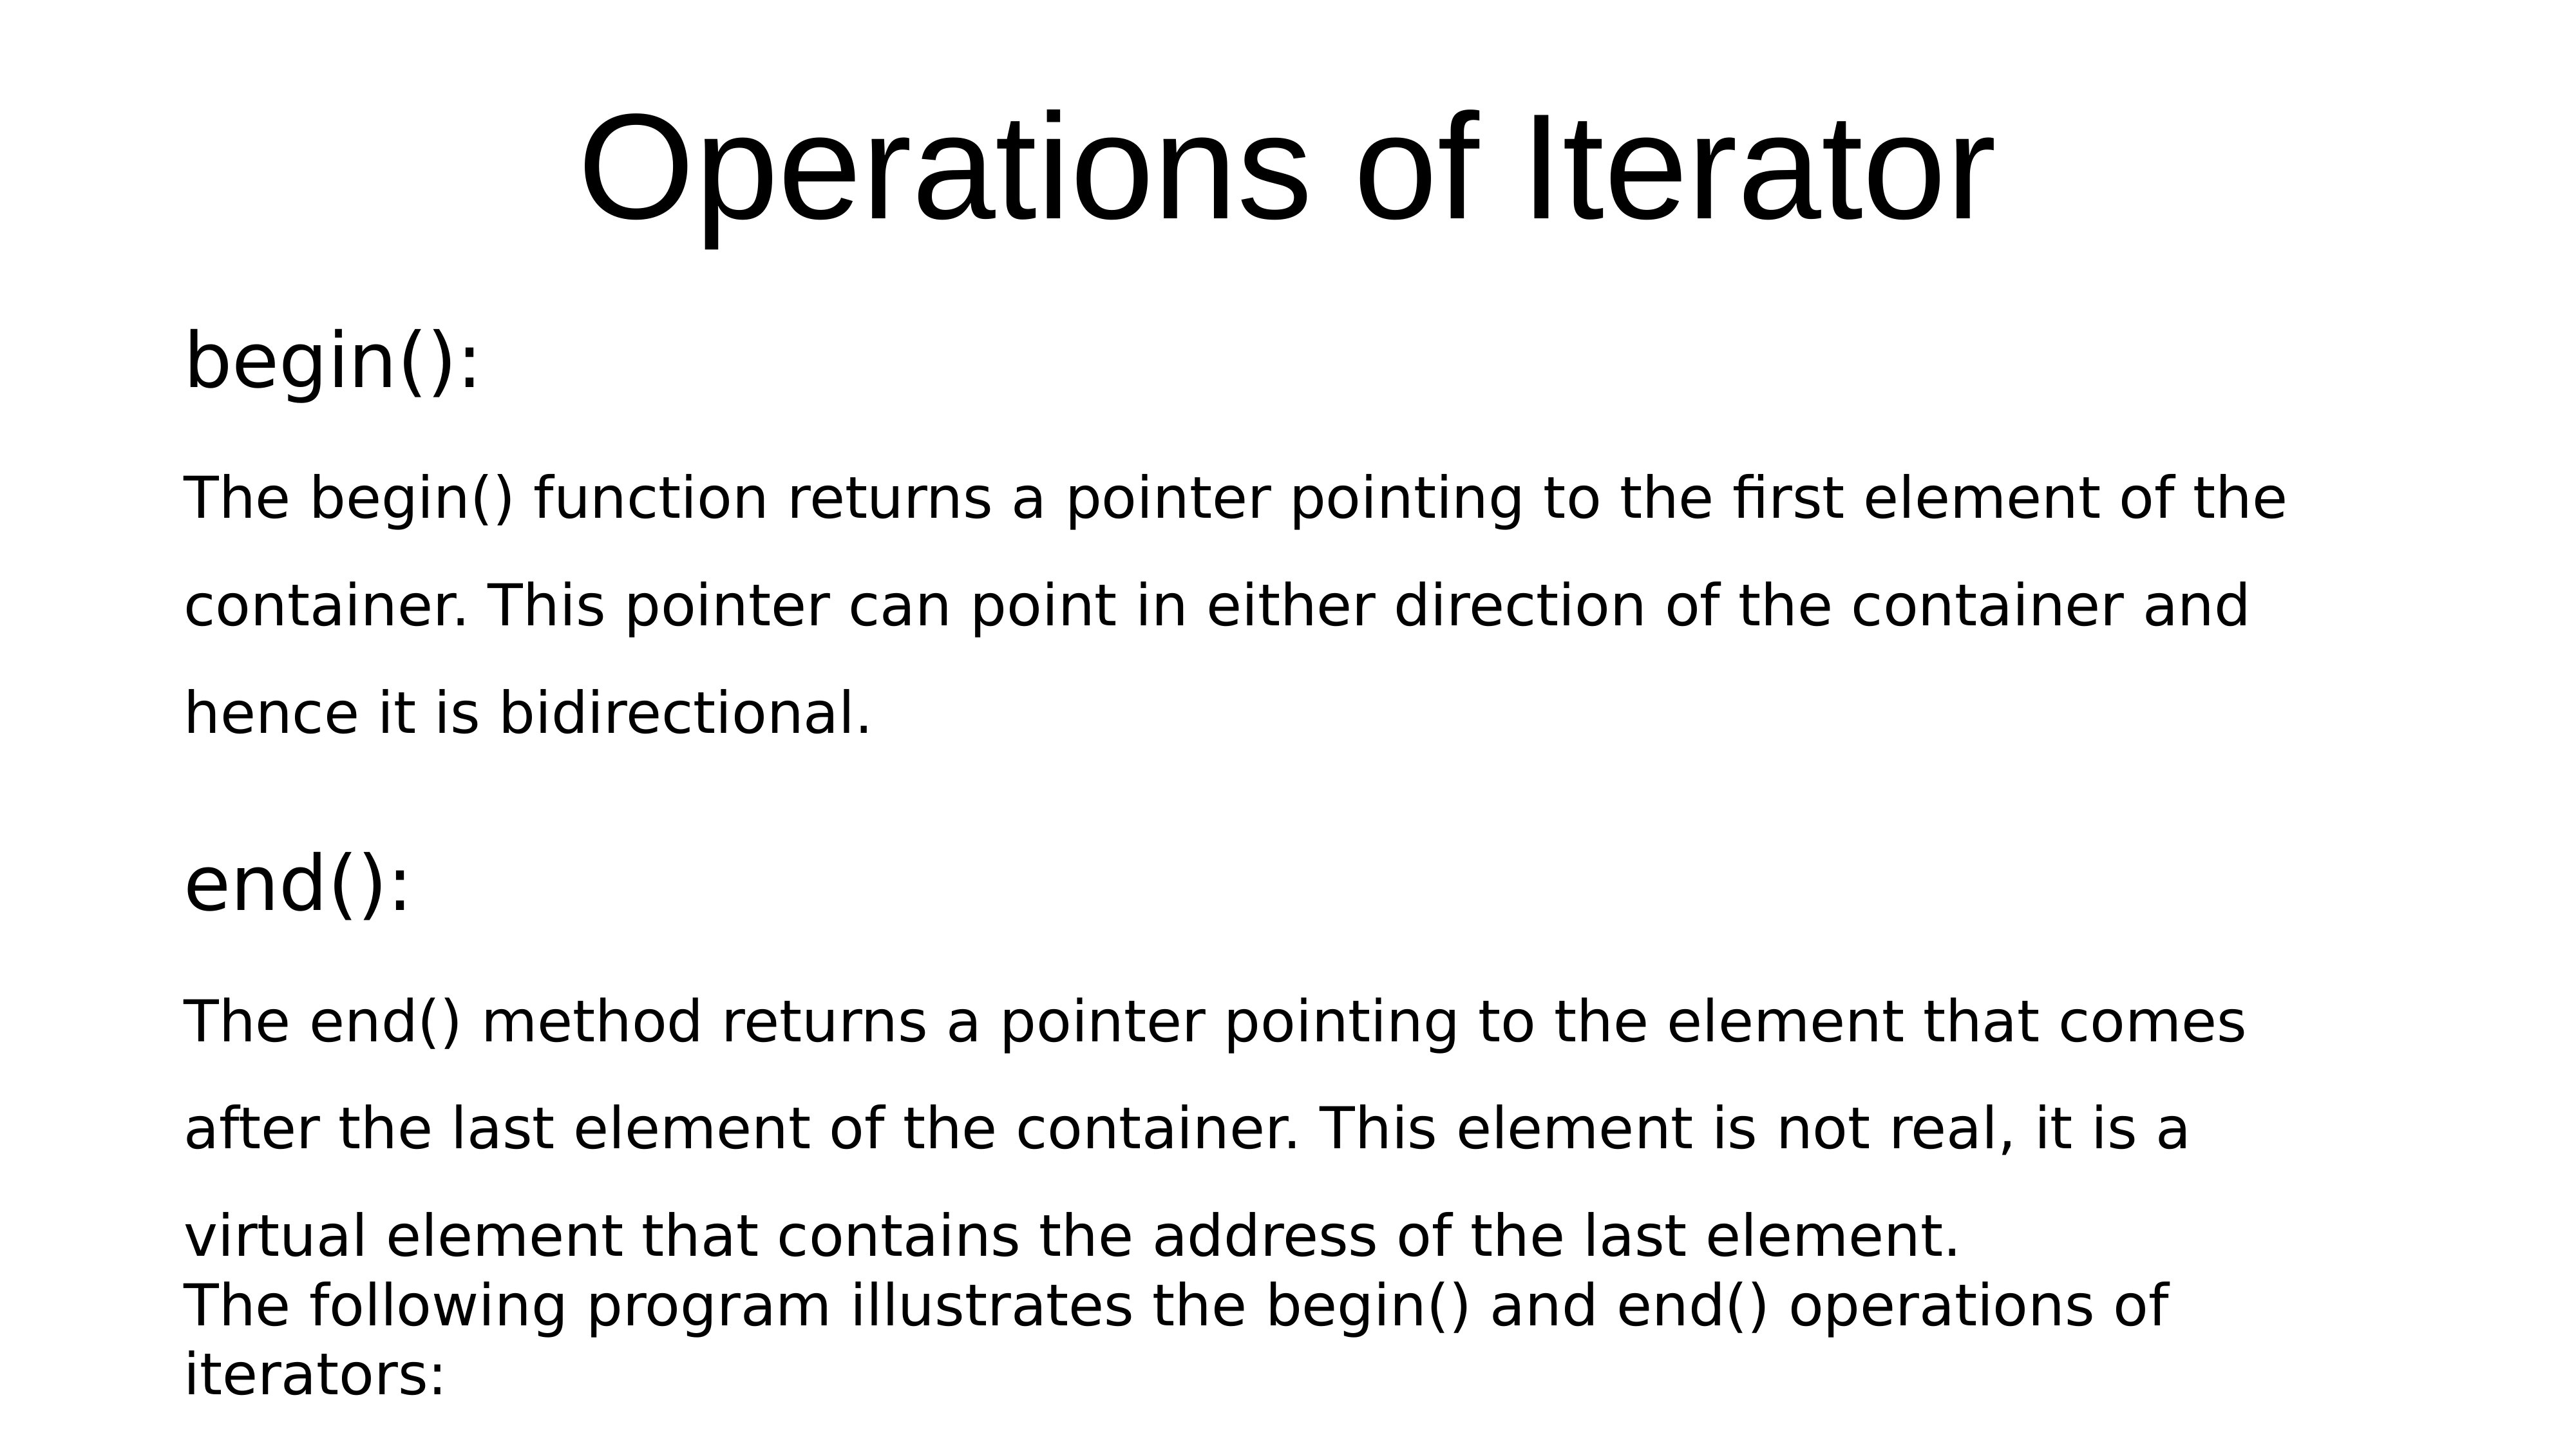

# Operations of Iterator
begin():
The begin() function returns a pointer pointing to the first element of the container. This pointer can point in either direction of the container and hence it is bidirectional.
end():
The end() method returns a pointer pointing to the element that comes after the last element of the container. This element is not real, it is a virtual element that contains the address of the last element.
The following program illustrates the begin() and end() operations of iterators: